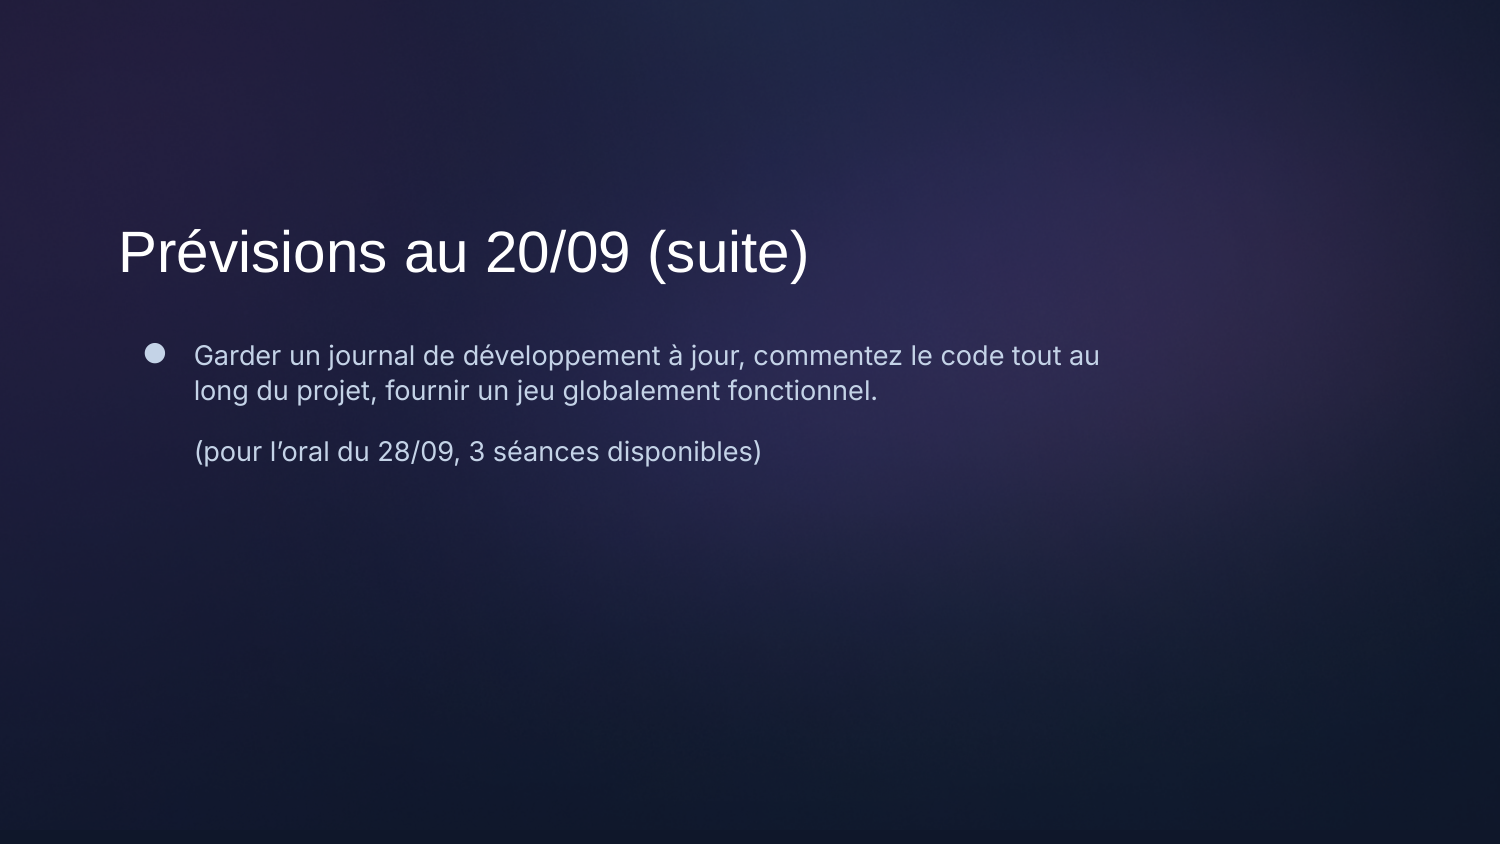

# Prévisions au 20/09 (suite)
Garder un journal de développement à jour, commentez le code tout au long du projet, fournir un jeu globalement fonctionnel.
(pour l’oral du 28/09, 3 séances disponibles)